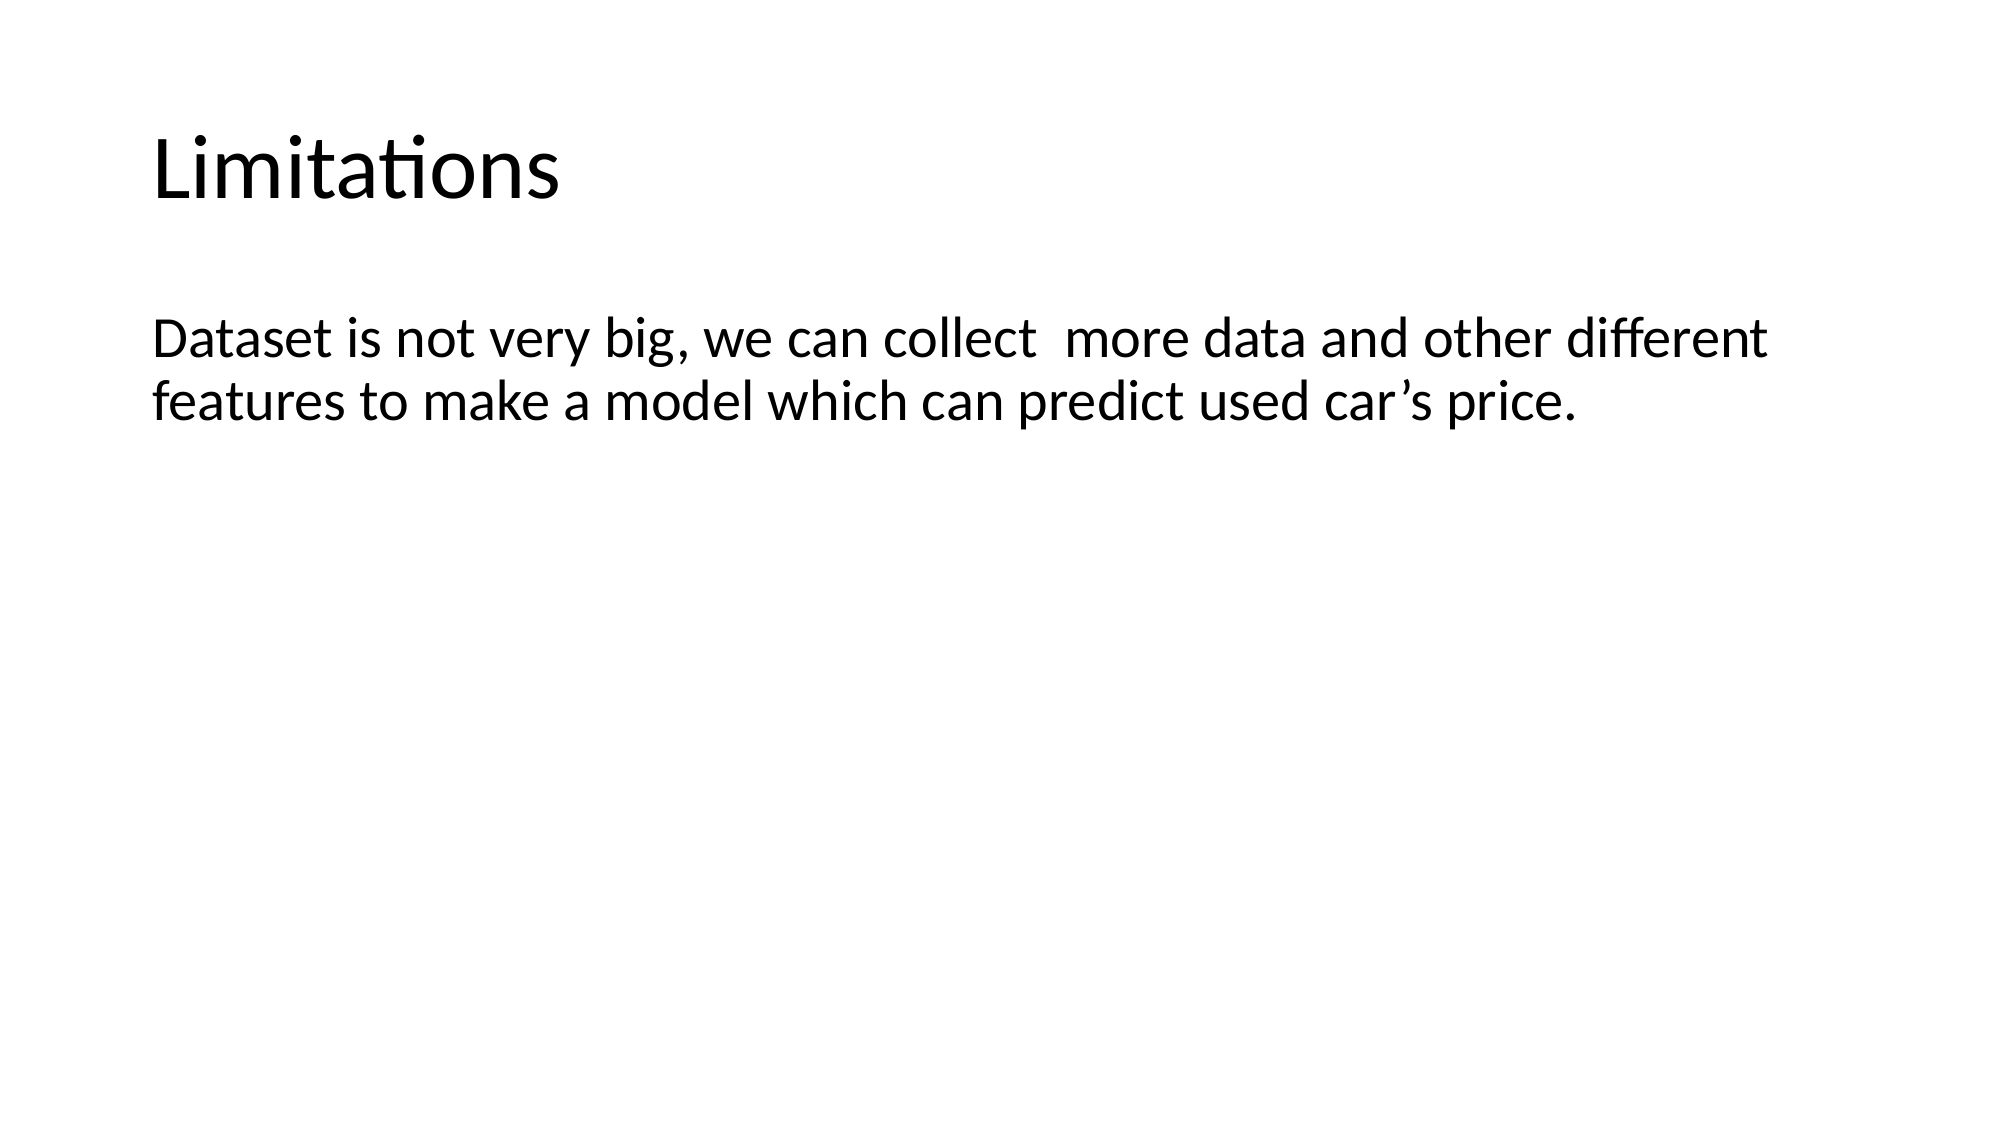

# Limitations
Dataset is not very big, we can collect  more data and other different features to make a model which can predict used car’s price.